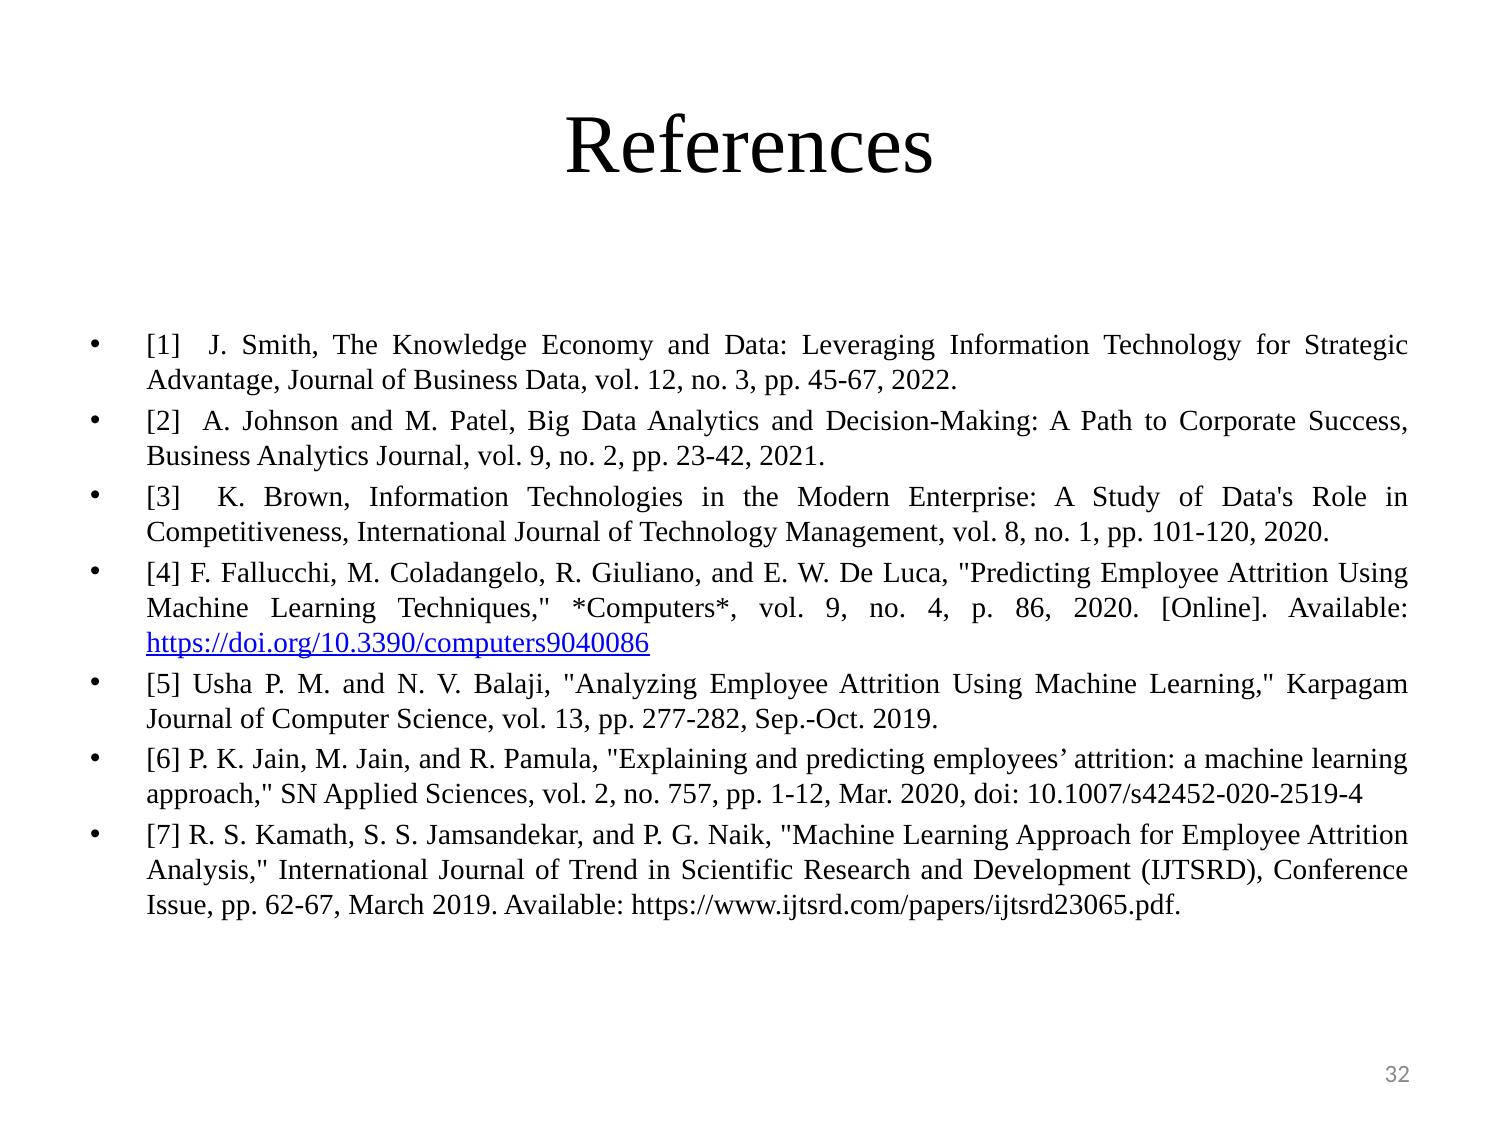

# References

[1]  J. Smith, The Knowledge Economy and Data: Leveraging Information Technology for Strategic Advantage, Journal of Business Data, vol. 12, no. 3, pp. 45-67, 2022.
[2]  A. Johnson and M. Patel, Big Data Analytics and Decision-Making: A Path to Corporate Success, Business Analytics Journal, vol. 9, no. 2, pp. 23-42, 2021.
[3]  K. Brown, Information Technologies in the Modern Enterprise: A Study of Data's Role in Competitiveness, International Journal of Technology Management, vol. 8, no. 1, pp. 101-120, 2020.
[4] F. Fallucchi, M. Coladangelo, R. Giuliano, and E. W. De Luca, "Predicting Employee Attrition Using Machine Learning Techniques," *Computers*, vol. 9, no. 4, p. 86, 2020. [Online]. Available: https://doi.org/10.3390/computers9040086
[5] Usha P. M. and N. V. Balaji, "Analyzing Employee Attrition Using Machine Learning," Karpagam Journal of Computer Science, vol. 13, pp. 277-282, Sep.-Oct. 2019.
[6] P. K. Jain, M. Jain, and R. Pamula, "Explaining and predicting employees’ attrition: a machine learning approach," SN Applied Sciences, vol. 2, no. 757, pp. 1-12, Mar. 2020, doi: 10.1007/s42452-020-2519-4
[7] R. S. Kamath, S. S. Jamsandekar, and P. G. Naik, "Machine Learning Approach for Employee Attrition Analysis," International Journal of Trend in Scientific Research and Development (IJTSRD), Conference Issue, pp. 62-67, March 2019. Available: https://www.ijtsrd.com/papers/ijtsrd23065.pdf.

32